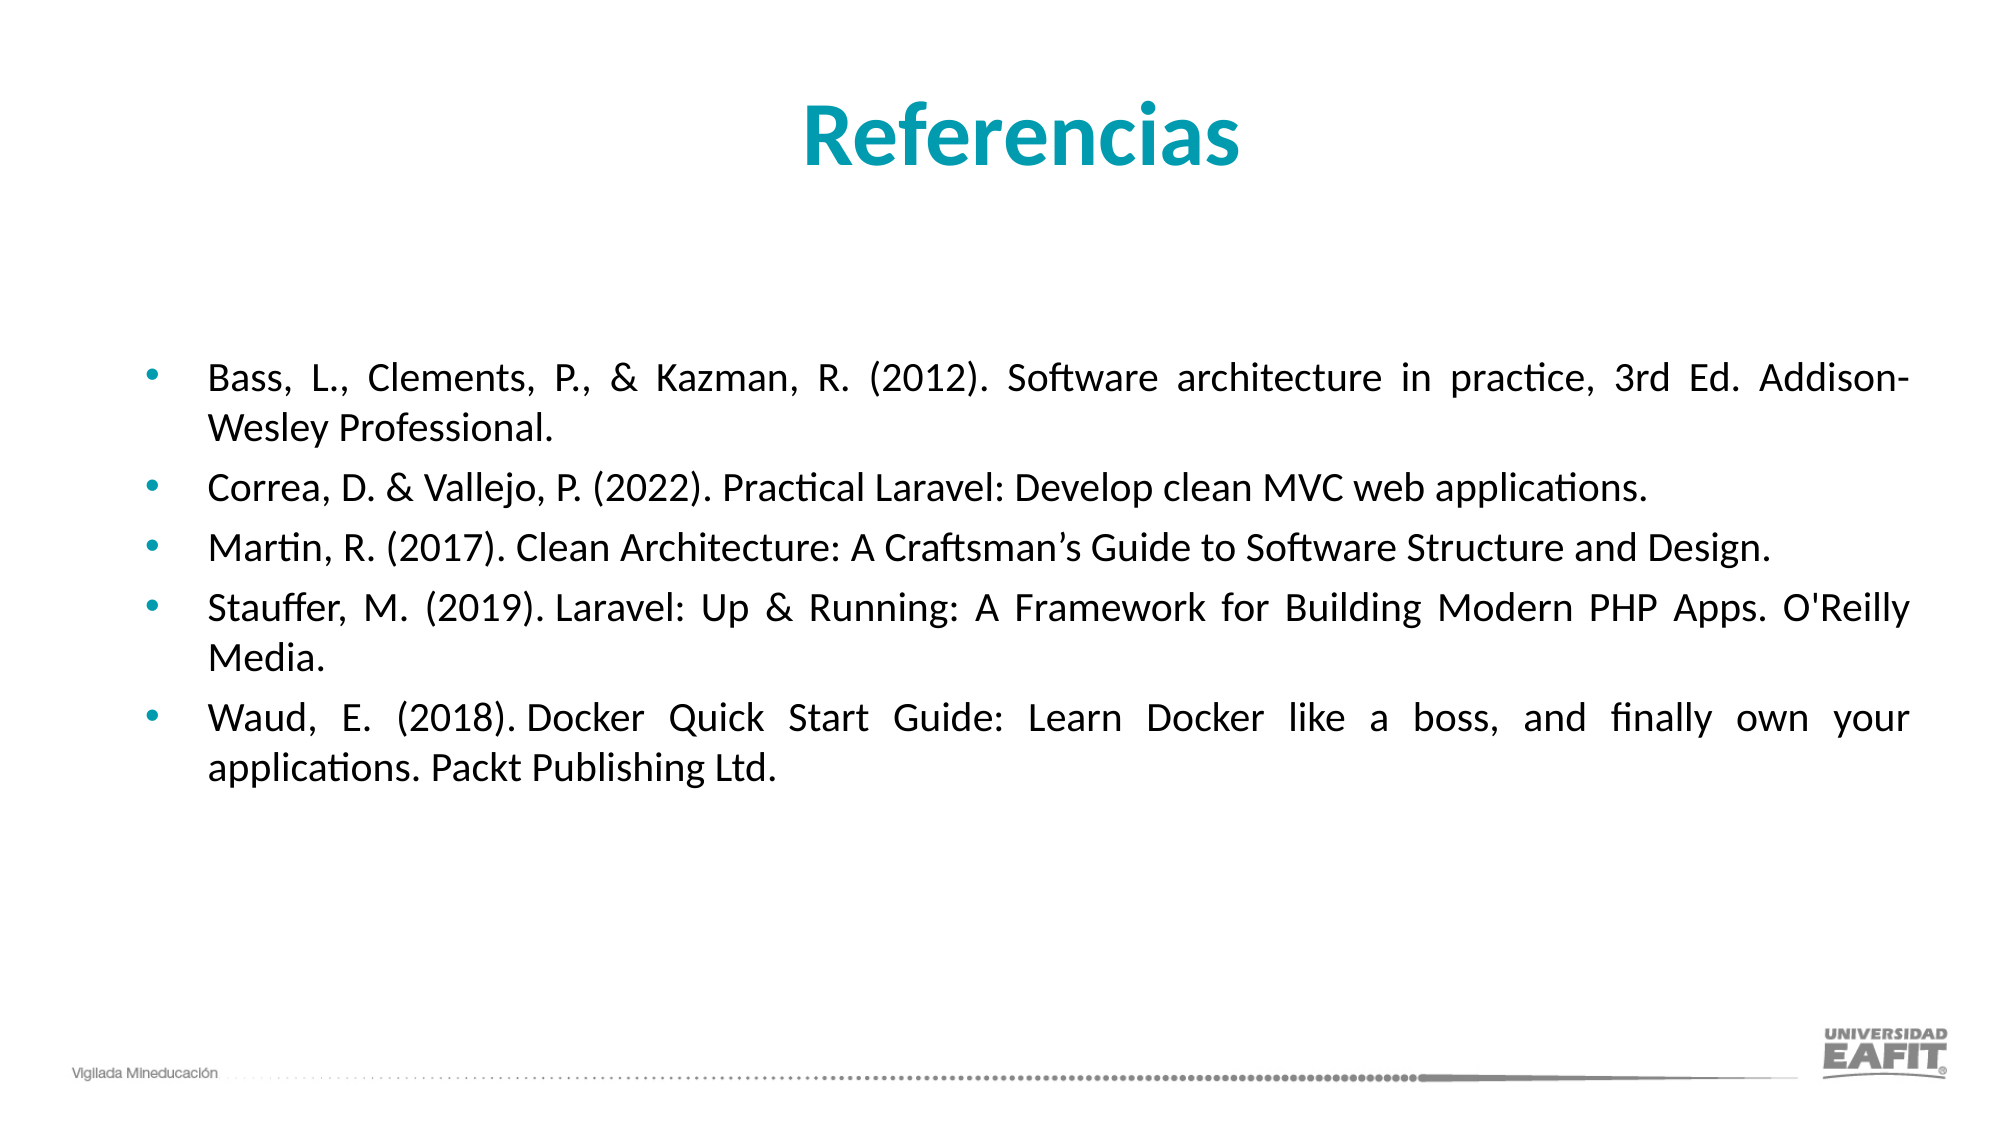

# Referencias

Bass, L., Clements, P., & Kazman, R. (2012). Software architecture in practice, 3rd Ed. Addison-Wesley Professional.
Correa, D. & Vallejo, P. (2022). Practical Laravel: Develop clean MVC web applications.
Martin, R. (2017). Clean Architecture: A Craftsman’s Guide to Software Structure and Design.
Stauffer, M. (2019). Laravel: Up & Running: A Framework for Building Modern PHP Apps. O'Reilly Media.
Waud, E. (2018). Docker Quick Start Guide: Learn Docker like a boss, and finally own your applications. Packt Publishing Ltd.